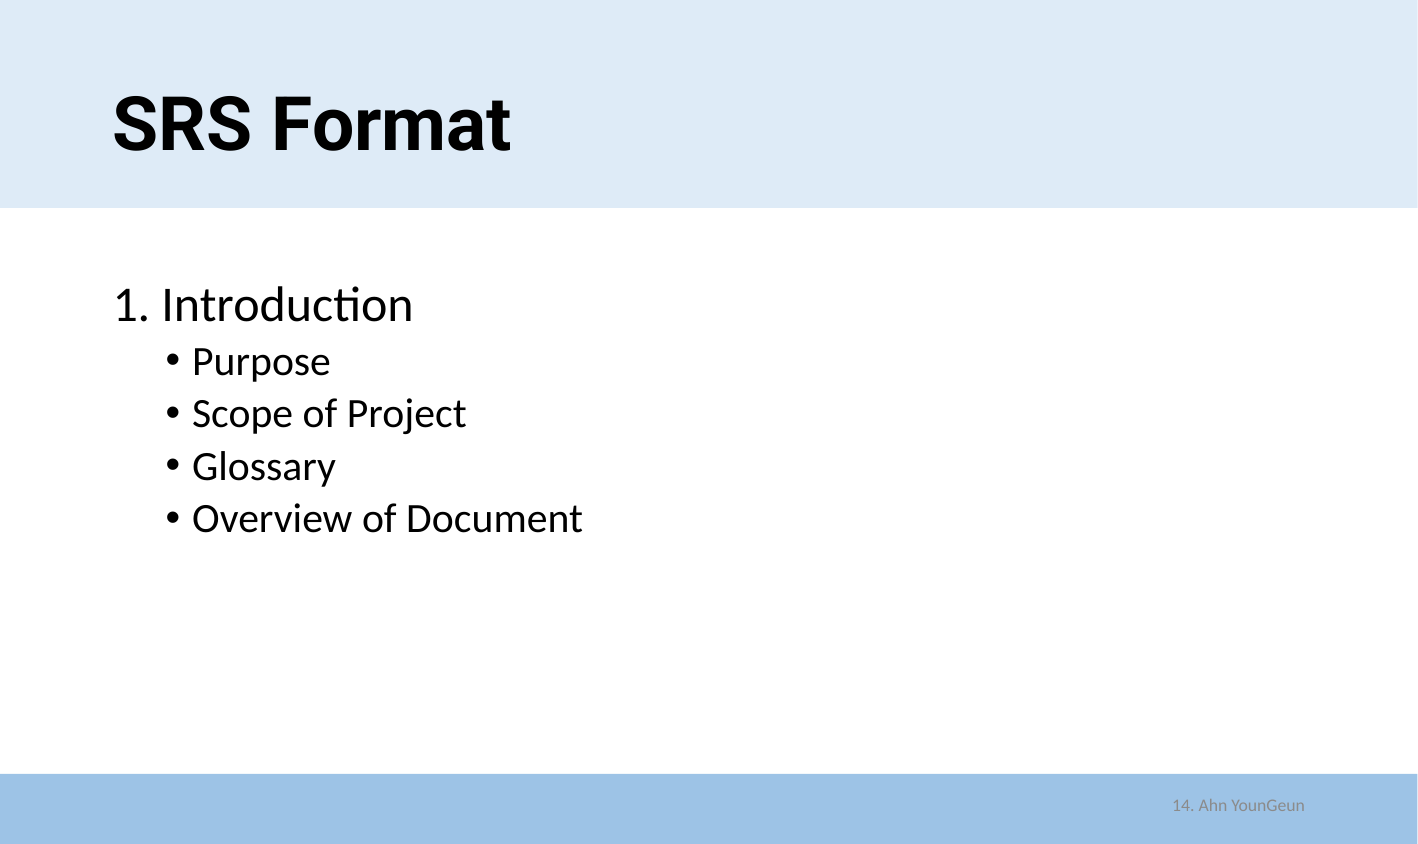

# SRS Format
1. Introduction
Purpose
Scope of Project
Glossary
Overview of Document
14. Ahn YounGeun